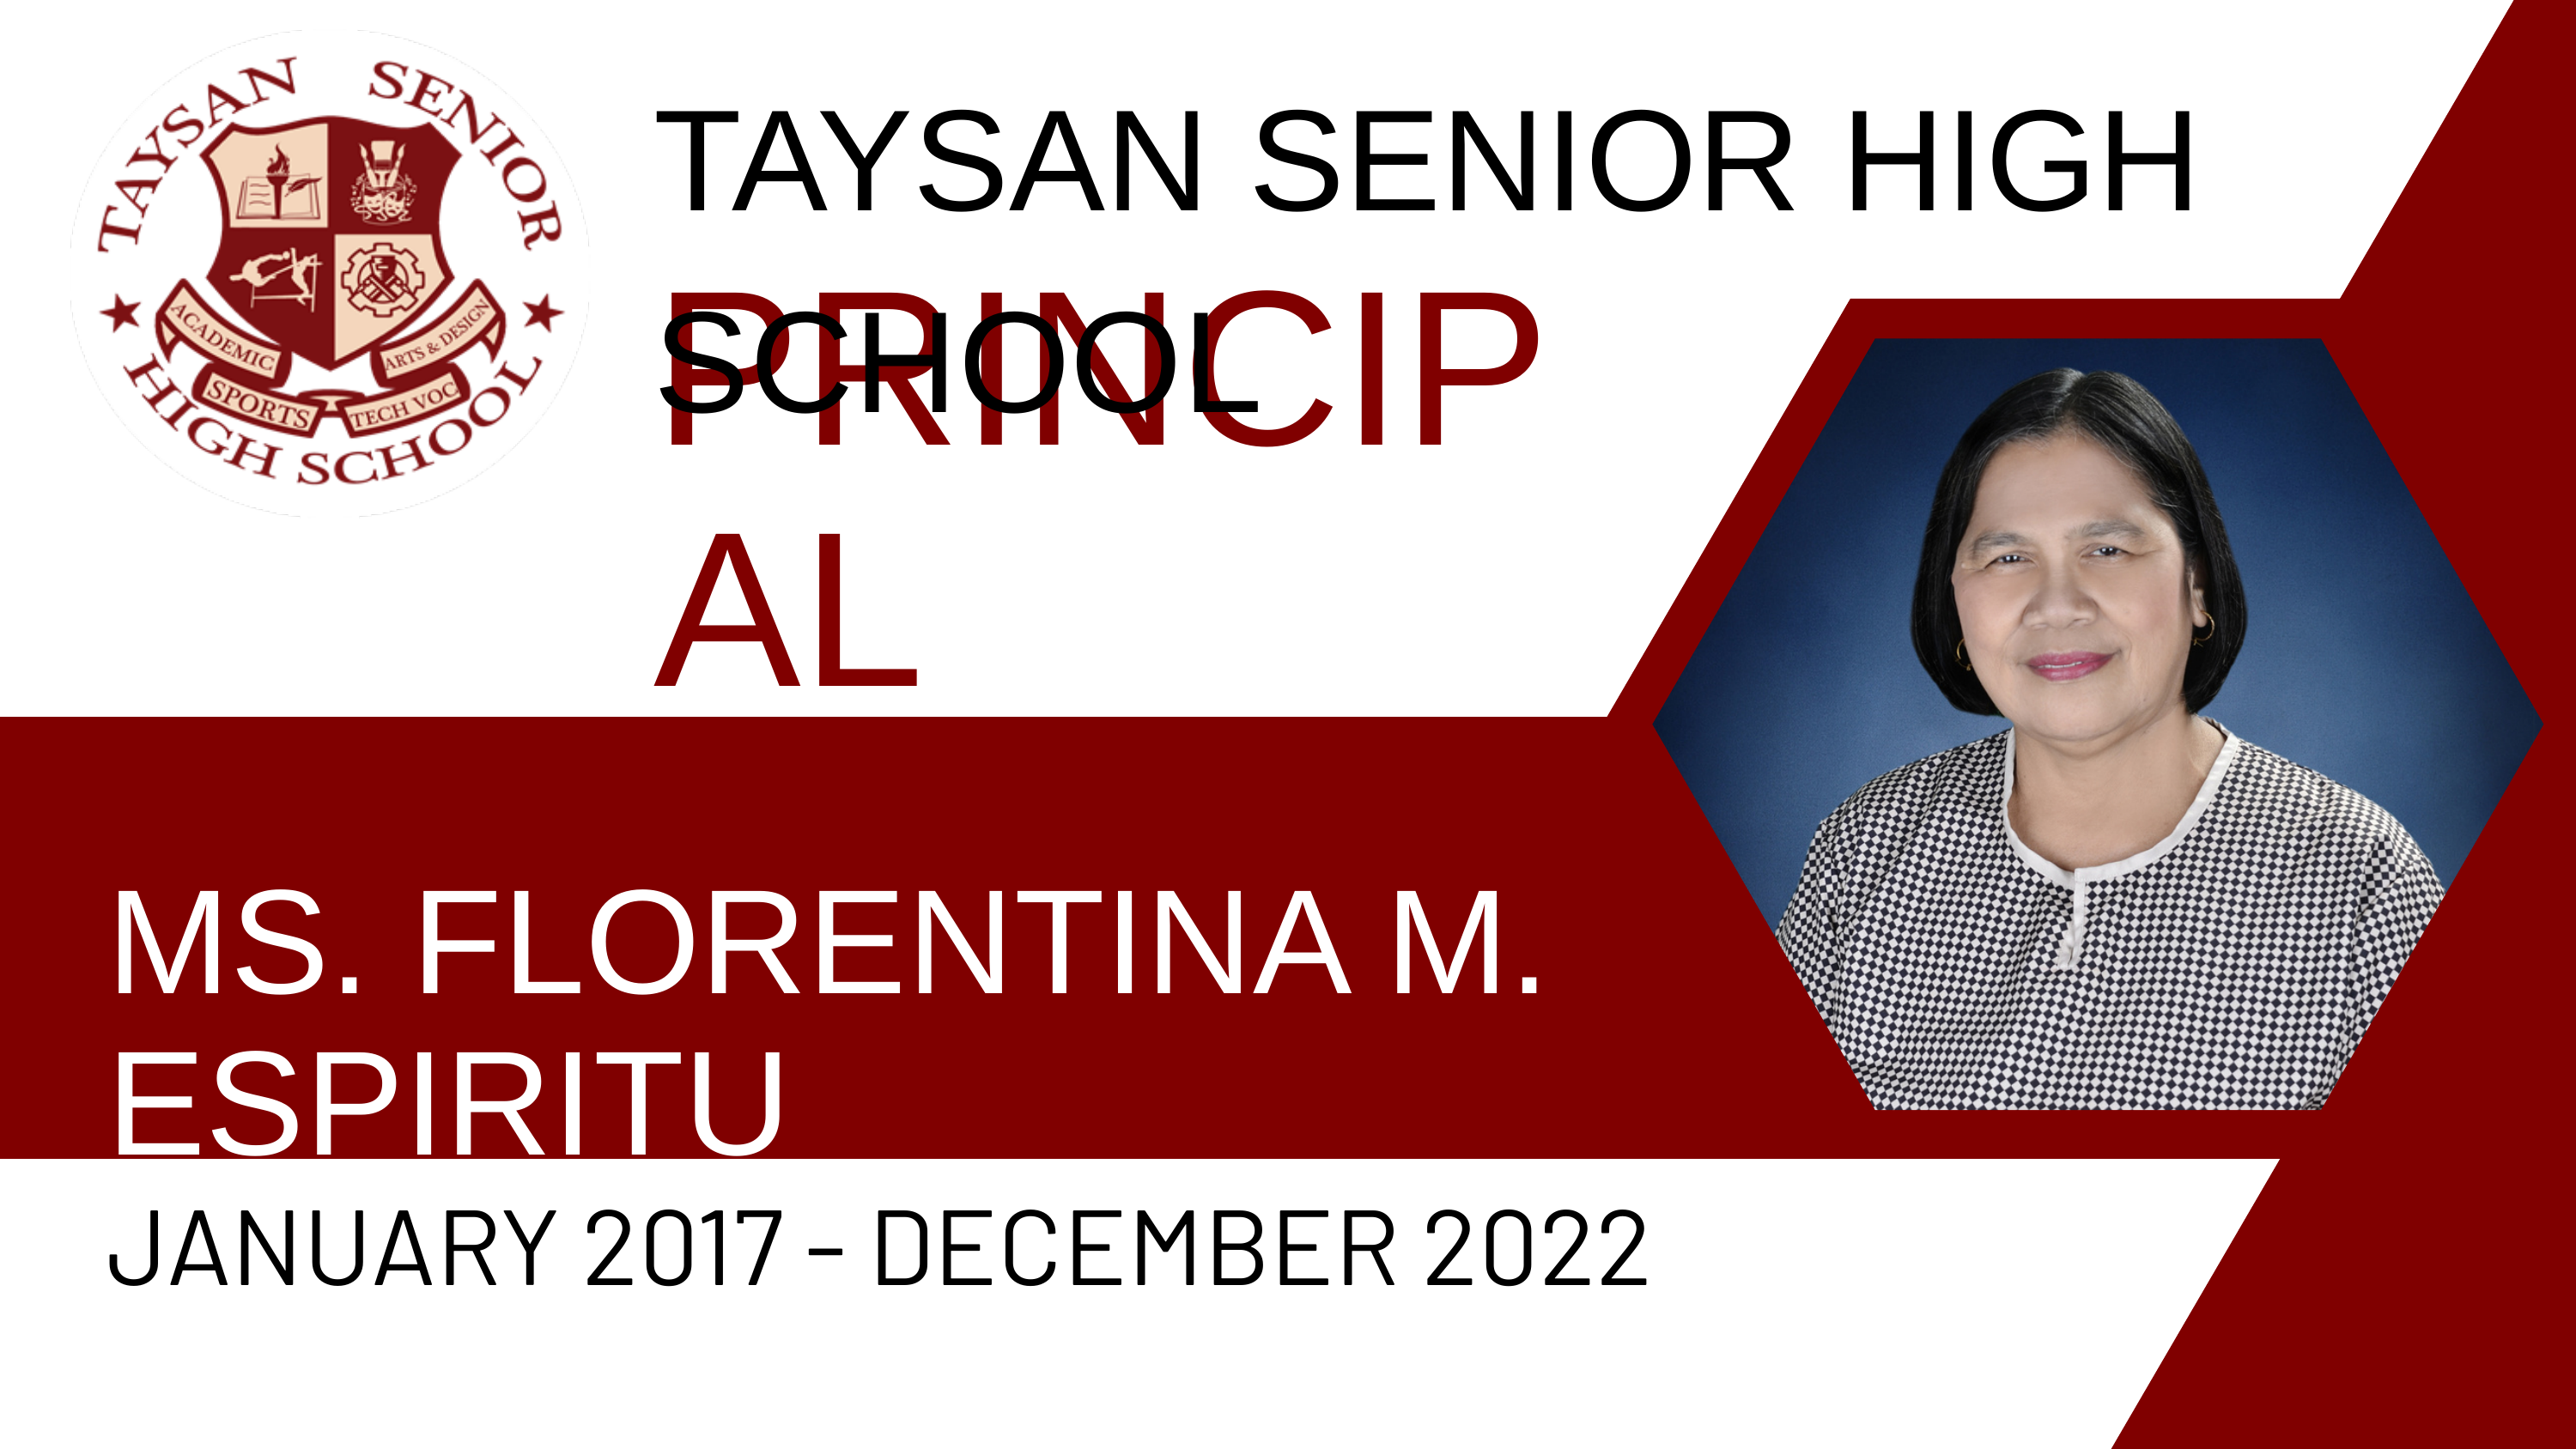

TAYSAN SENIOR HIGH SCHOOL
PRINCIPAL

MS. FLORENTINA M. ESPIRITU

JANUARY 2017 - DECEMBER 2022